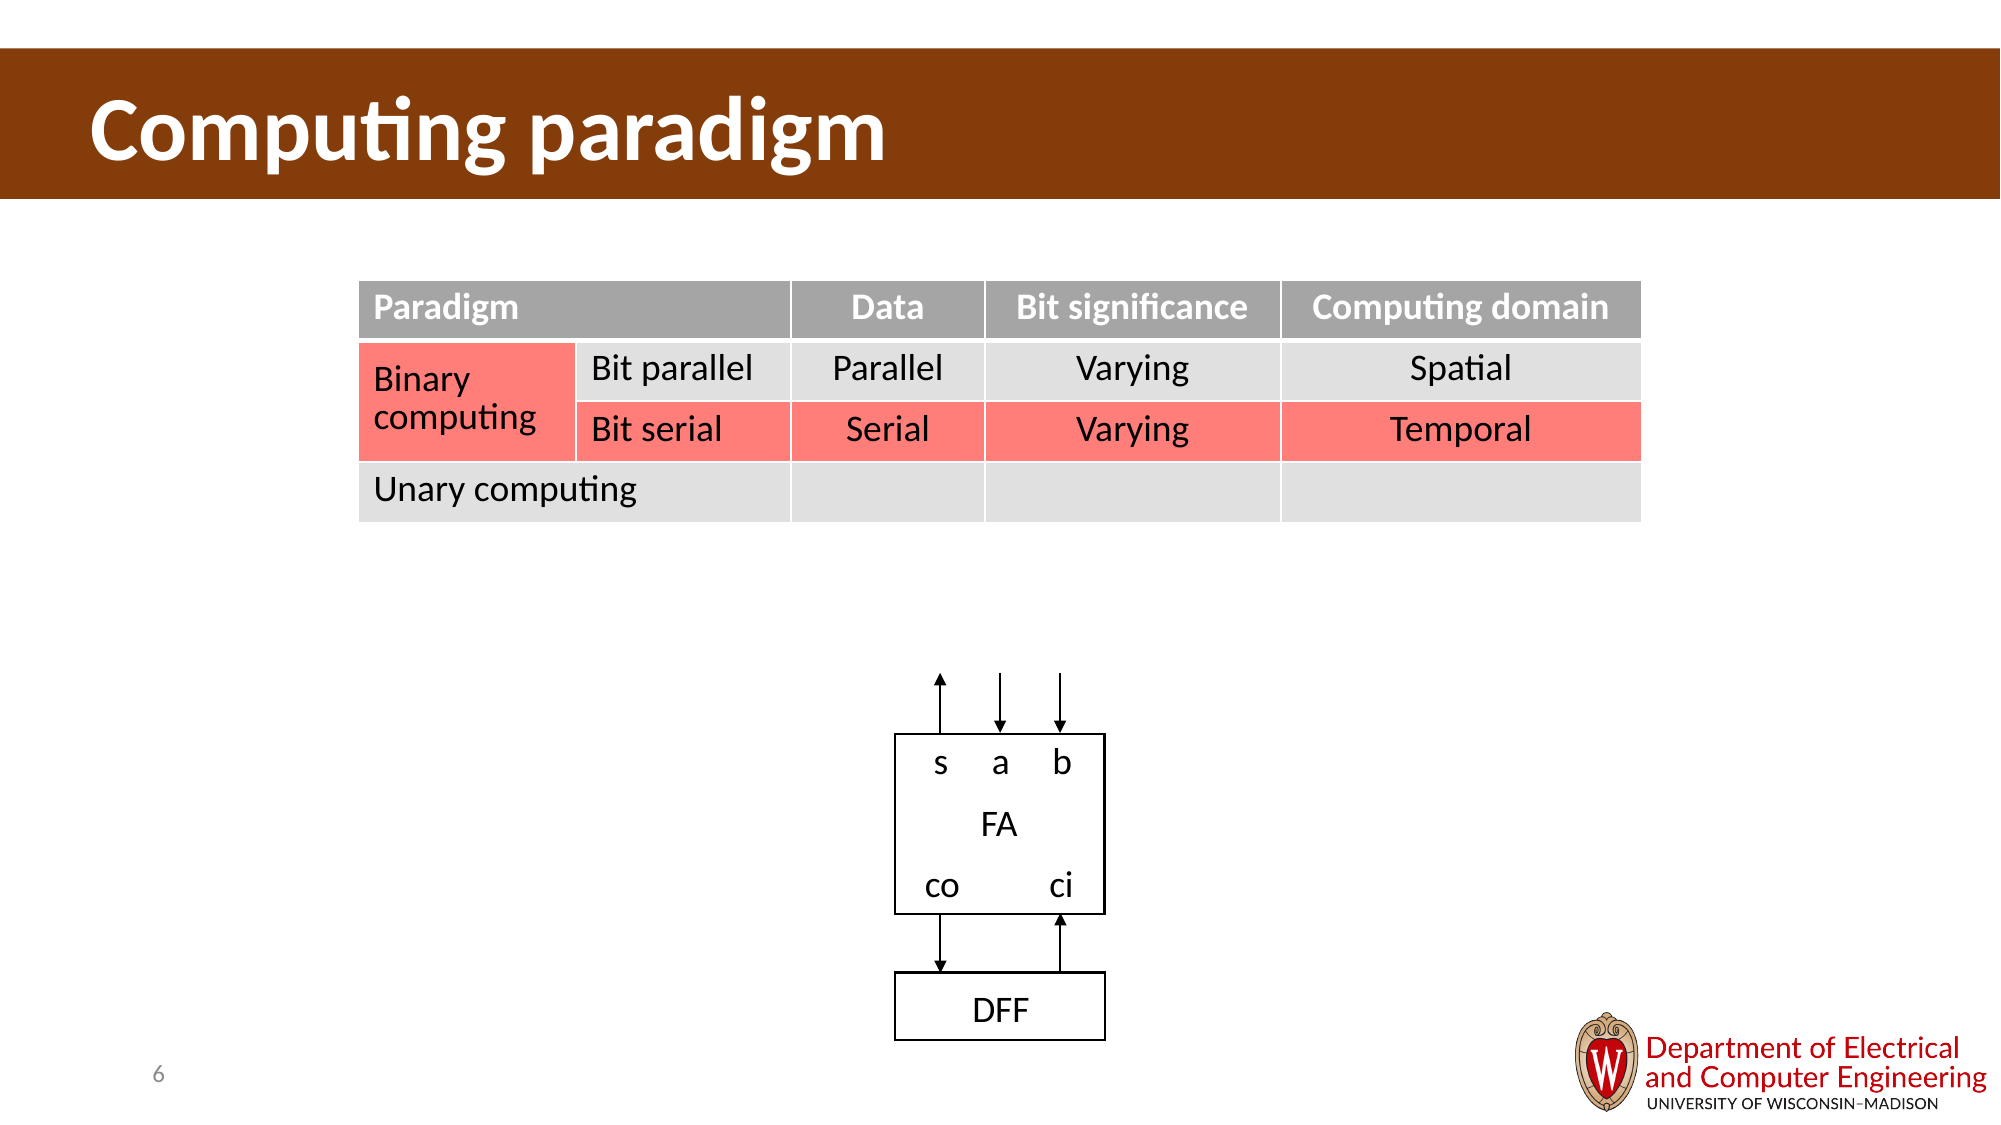

Computing paradigm
| Paradigm |  | Data | Bit significance | Computing domain |
| --- | --- | --- | --- | --- |
| Binary computing | Bit parallel | Parallel | Varying | Spatial |
|  | Bit serial | Serial | Varying | Temporal |
| Unary computing |  |  |  |  |
s
a
b
FA
co
ci

DFF
6